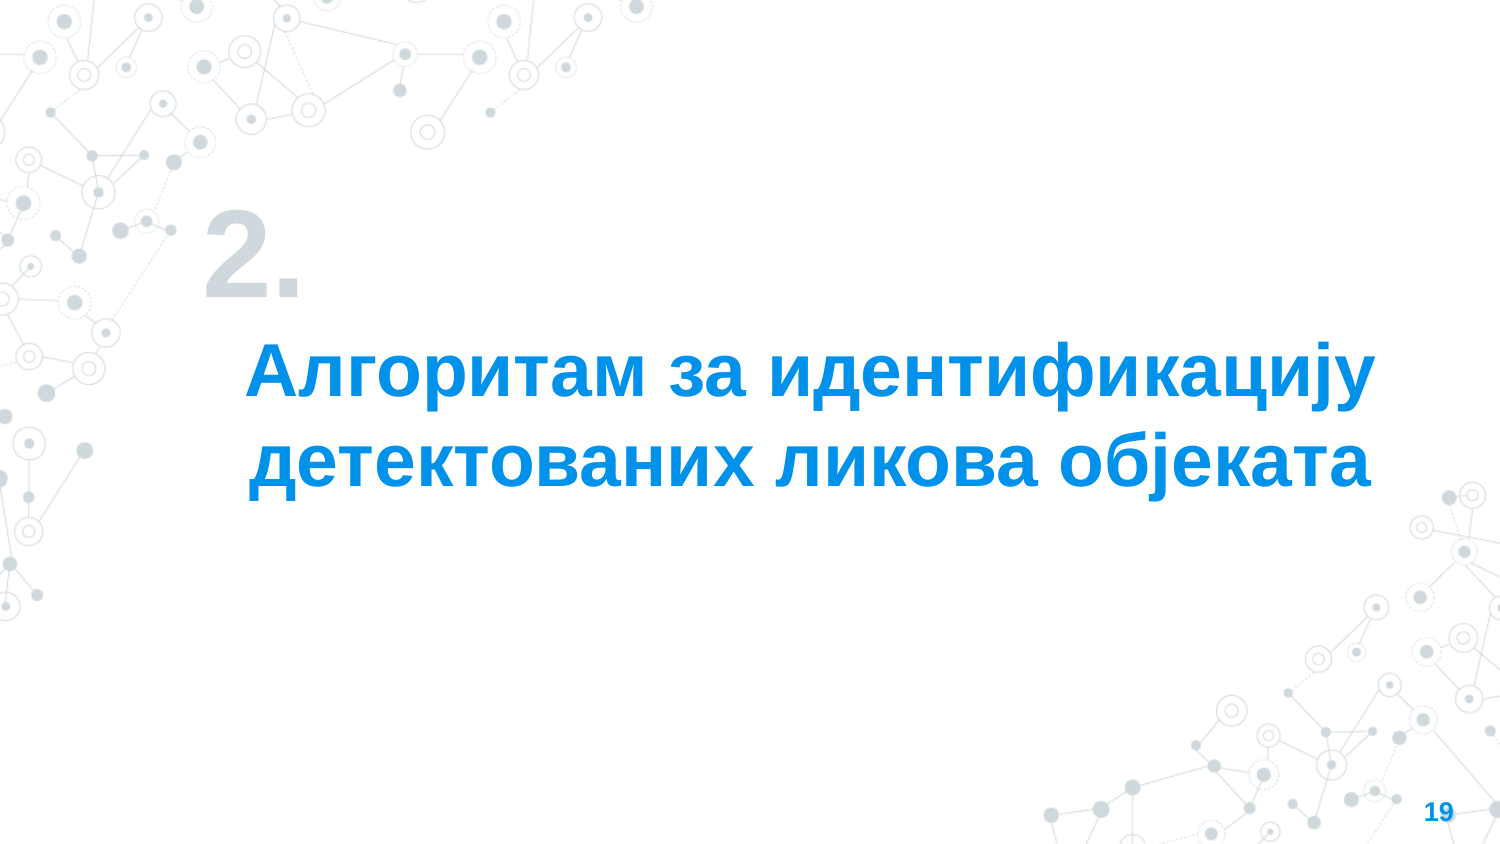

# 2.
Алгоритам за идентификацију детектованих ликова објеката
19